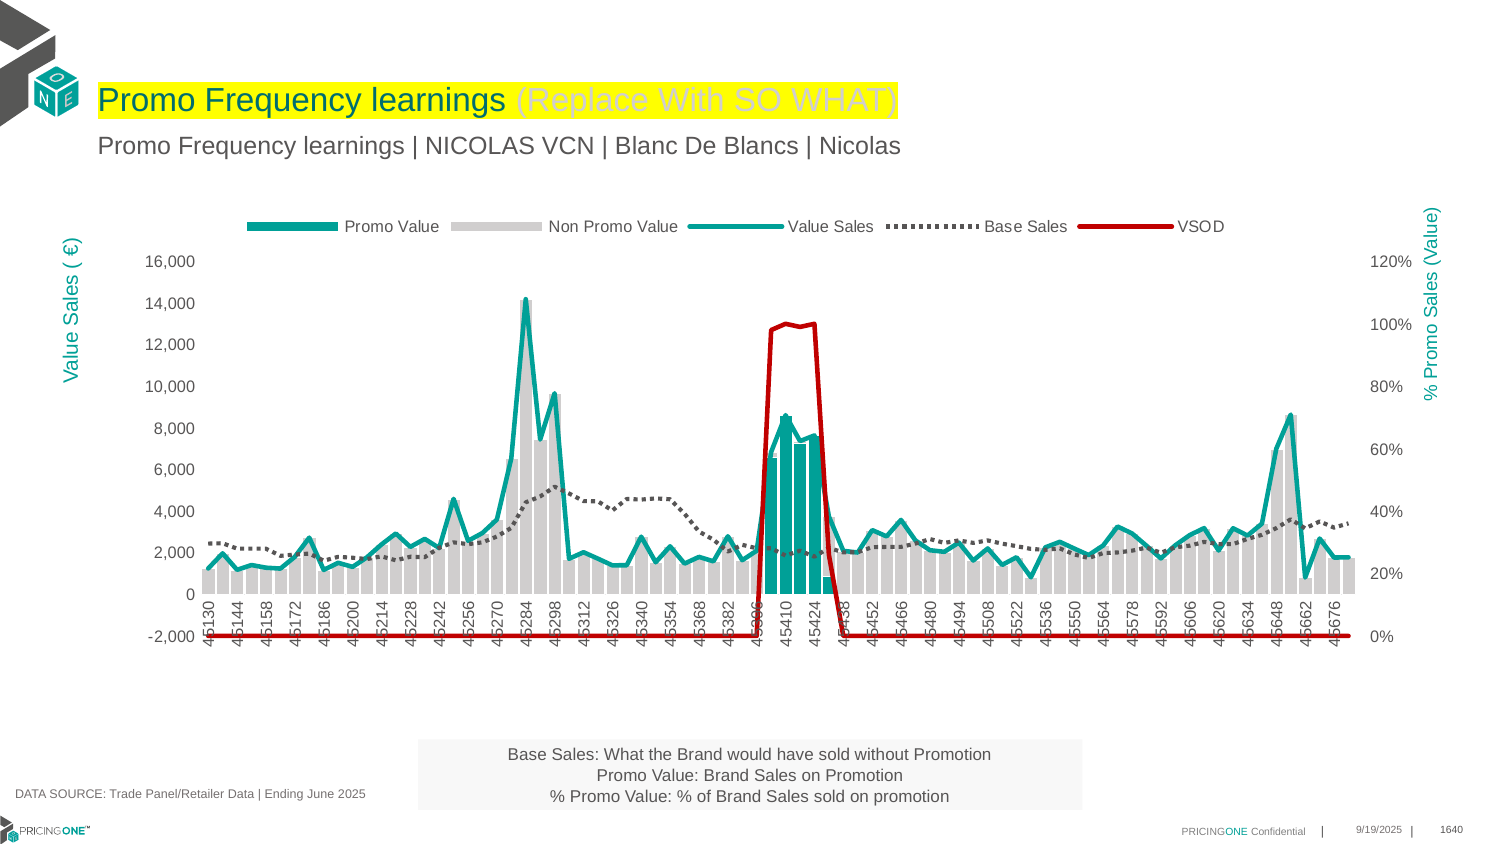

# Promo Frequency learnings (Replace With SO WHAT)
Promo Frequency learnings | NICOLAS VCN | Blanc De Blancs | Nicolas

### Chart

| Category | Promo Value | Non Promo Value | Value Sales | Base Sales | VSOD |
|---|---|---|---|---|---|
| 45130.0 | 0.0 | 1241.0 | 1241.0 | 2436.0 | 0.0 |
| 45137.0 | 0.0 | 1968.0 | 1968.0 | 2454.0 | 0.0 |
| 45144.0 | 0.0 | 1176.0 | 1176.0 | 2196.0 | 0.0 |
| 45151.0 | 0.0 | 1406.0 | 1406.0 | 2192.0 | 0.0 |
| 45158.0 | 0.0 | 1279.0 | 1279.0 | 2192.0 | 0.0 |
| 45165.0 | 0.0 | 1237.0 | 1237.0 | 1848.0 | 0.0 |
| 45172.0 | 0.0 | 1802.0 | 1802.0 | 1912.0 | 0.0 |
| 45179.0 | 0.0 | 2724.0 | 2724.0 | 1956.0 | 0.0 |
| 45186.0 | 0.0 | 1172.0 | 1172.0 | 1612.0 | 0.0 |
| 45193.0 | 0.0 | 1514.0 | 1514.0 | 1800.0 | 0.0 |
| 45200.0 | 0.0 | 1317.0 | 1317.0 | 1758.0 | 0.0 |
| 45207.0 | 0.0 | 1779.0 | 1779.0 | 1694.0 | 0.0 |
| 45214.0 | 0.0 | 2393.0 | 2393.0 | 1824.0 | 0.0 |
| 45221.0 | 0.0 | 2920.0 | 2920.0 | 1632.0 | 0.0 |
| 45228.0 | 0.0 | 2277.0 | 2277.0 | 1804.0 | 0.0 |
| 45235.0 | 0.0 | 2663.0 | 2663.0 | 1784.0 | 0.0 |
| 45242.0 | 0.0 | 2223.0 | 2223.0 | 2238.0 | 0.0 |
| 45249.0 | 0.0 | 4588.0 | 4588.0 | 2496.0 | 0.0 |
| 45256.0 | 0.0 | 2570.0 | 2570.0 | 2410.0 | 0.0 |
| 45263.0 | 0.0 | 2943.0 | 2943.0 | 2496.0 | 0.0 |
| 45270.0 | 0.0 | 3593.0 | 3593.0 | 2778.0 | 0.0 |
| 45277.0 | 0.0 | 6539.0 | 6539.0 | 3190.0 | 0.0 |
| 45284.0 | 0.0 | 14183.0 | 14183.0 | 4420.0 | 0.0 |
| 45291.0 | 0.0 | 7438.0 | 7438.0 | 4701.0 | 0.0 |
| 45298.0 | 0.0 | 9666.0 | 9666.0 | 5171.0 | 0.0 |
| 45305.0 | 0.0 | 1708.0 | 1708.0 | 4844.0 | 0.0 |
| 45312.0 | 0.0 | 2022.0 | 2022.0 | 4480.0 | 0.0 |
| 45319.0 | 0.0 | 1714.0 | 1714.0 | 4468.0 | 0.0 |
| 45326.0 | 0.0 | 1392.0 | 1392.0 | 4024.0 | 0.0 |
| 45333.0 | 0.0 | 1399.0 | 1399.0 | 4582.0 | 0.0 |
| 45340.0 | 0.0 | 2768.0 | 2768.0 | 4552.0 | 0.0 |
| 45347.0 | 0.0 | 1539.0 | 1539.0 | 4608.0 | 0.0 |
| 45354.0 | 0.0 | 2305.0 | 2305.0 | 4568.0 | 0.0 |
| 45361.0 | 0.0 | 1474.0 | 1474.0 | 3868.0 | 0.0 |
| 45368.0 | 0.0 | 1798.0 | 1798.0 | 3016.0 | 0.0 |
| 45375.0 | 0.0 | 1586.0 | 1586.0 | 2624.0 | 0.0 |
| 45382.0 | 0.0 | 2787.0 | 2787.0 | 2052.0 | 0.0 |
| 45389.0 | 0.0 | 1640.0 | 1640.0 | 2376.0 | 0.0 |
| 45396.0 | 0.0 | 2093.0 | 2093.0 | 2212.0 | 0.0 |
| 45403.0 | 6589.0 | 250.0 | 6839.0 | 2212.0 | 0.98 |
| 45410.0 | 8610.0 | -1.0 | 8609.0 | 1864.0 | 1.0 |
| 45417.0 | 7258.0 | 108.0 | 7366.0 | 2096.0 | 0.99 |
| 45424.0 | 7637.0 | 0.0 | 7637.0 | 1808.0 | 1.0 |
| 45431.0 | 878.0 | 2861.0 | 3739.0 | 2228.0 | 0.26 |
| 45438.0 | 0.0 | 2086.0 | 2086.0 | 2012.0 | 0.0 |
| 45445.0 | 0.0 | 2009.0 | 2009.0 | 2026.0 | 0.0 |
| 45452.0 | 0.0 | 3086.0 | 3086.0 | 2266.0 | 0.0 |
| 45459.0 | 0.0 | 2783.0 | 2783.0 | 2276.0 | 0.0 |
| 45466.0 | 0.0 | 3574.0 | 3574.0 | 2276.0 | 0.0 |
| 45473.0 | 0.0 | 2583.0 | 2583.0 | 2440.0 | 0.0 |
| 45480.0 | 0.0 | 2118.0 | 2118.0 | 2656.0 | 0.0 |
| 45487.0 | 0.0 | 2041.0 | 2041.0 | 2470.0 | 0.0 |
| 45494.0 | 0.0 | 2484.0 | 2484.0 | 2588.0 | 0.0 |
| 45501.0 | 0.0 | 1626.0 | 1626.0 | 2470.0 | 0.0 |
| 45508.0 | 0.0 | 2203.0 | 2203.0 | 2588.0 | 0.0 |
| 45515.0 | 0.0 | 1411.0 | 1411.0 | 2432.0 | 0.0 |
| 45522.0 | 0.0 | 1780.0 | 1780.0 | 2314.0 | 0.0 |
| 45529.0 | 0.0 | 819.0 | 819.0 | 2182.0 | 0.0 |
| 45536.0 | 0.0 | 2257.0 | 2257.0 | 2136.0 | 0.0 |
| 45543.0 | 0.0 | 2520.0 | 2520.0 | 2206.0 | 0.0 |
| 45550.0 | 0.0 | 2197.0 | 2197.0 | 1916.0 | 0.0 |
| 45557.0 | 0.0 | 1885.0 | 1885.0 | 1744.0 | 0.0 |
| 45564.0 | 0.0 | 2345.0 | 2345.0 | 1980.0 | 0.0 |
| 45571.0 | 0.0 | 3255.0 | 3255.0 | 2010.0 | 0.0 |
| 45578.0 | 0.0 | 2924.0 | 2924.0 | 2096.0 | 0.0 |
| 45585.0 | 0.0 | 2336.0 | 2336.0 | 2244.0 | 0.0 |
| 45592.0 | 0.0 | 1724.0 | 1724.0 | 1996.0 | 0.0 |
| 45599.0 | 0.0 | 2355.0 | 2355.0 | 2260.0 | 0.0 |
| 45606.0 | 0.0 | 2845.0 | 2845.0 | 2338.0 | 0.0 |
| 45613.0 | 0.0 | 3179.0 | 3179.0 | 2518.0 | 0.0 |
| 45620.0 | 0.0 | 2103.0 | 2103.0 | 2410.0 | 0.0 |
| 45627.0 | 0.0 | 3173.0 | 3173.0 | 2410.0 | 0.0 |
| 45634.0 | 0.0 | 2822.0 | 2822.0 | 2664.0 | 0.0 |
| 45641.0 | 0.0 | 3396.0 | 3396.0 | 2860.0 | 0.0 |
| 45648.0 | 0.0 | 6995.0 | 6995.0 | 3180.0 | 0.0 |
| 45655.0 | 0.0 | 8639.0 | 8639.0 | 3602.0 | 0.0 |
| 45662.0 | 0.0 | 806.0 | 806.0 | 3168.0 | 0.0 |
| 45669.0 | 0.0 | 2681.0 | 2681.0 | 3500.0 | 0.0 |
| 45676.0 | 0.0 | 1767.0 | 1767.0 | 3206.0 | 0.0 |
| 45683.0 | 0.0 | 1778.0 | 1778.0 | 3408.0 | 0.0 |
% Promo Sales (Value)
Value Sales ( €)
Base Sales: What the Brand would have sold without Promotion
Promo Value: Brand Sales on Promotion
% Promo Value: % of Brand Sales sold on promotion
DATA SOURCE: Trade Panel/Retailer Data | Ending June 2025

9/19/2025
1640